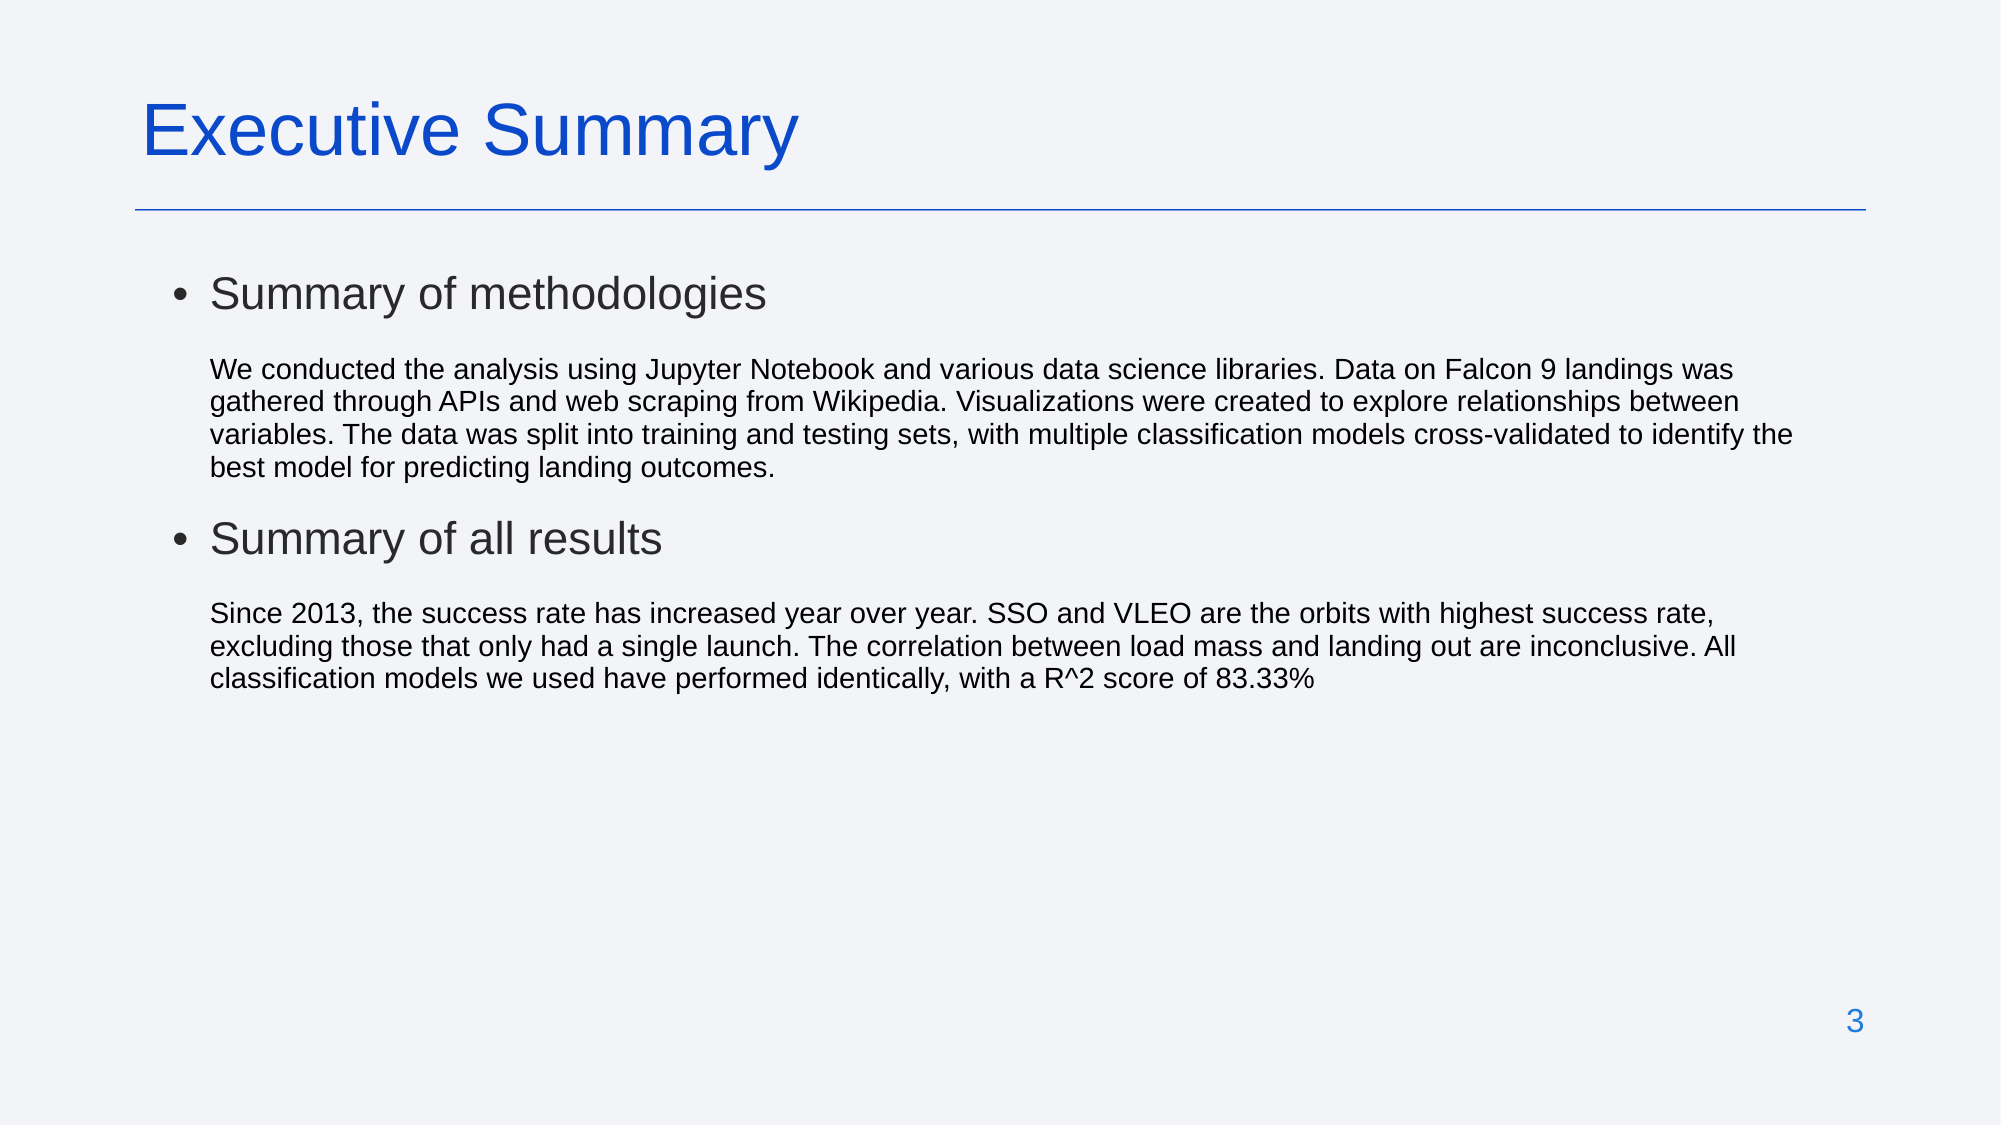

Executive Summary
Summary of methodologies
We conducted the analysis using Jupyter Notebook and various data science libraries. Data on Falcon 9 landings was gathered through APIs and web scraping from Wikipedia. Visualizations were created to explore relationships between variables. The data was split into training and testing sets, with multiple classification models cross-validated to identify the best model for predicting landing outcomes.
Summary of all results
Since 2013, the success rate has increased year over year. SSO and VLEO are the orbits with highest success rate, excluding those that only had a single launch. The correlation between load mass and landing out are inconclusive. All classification models we used have performed identically, with a R^2 score of 83.33%
3